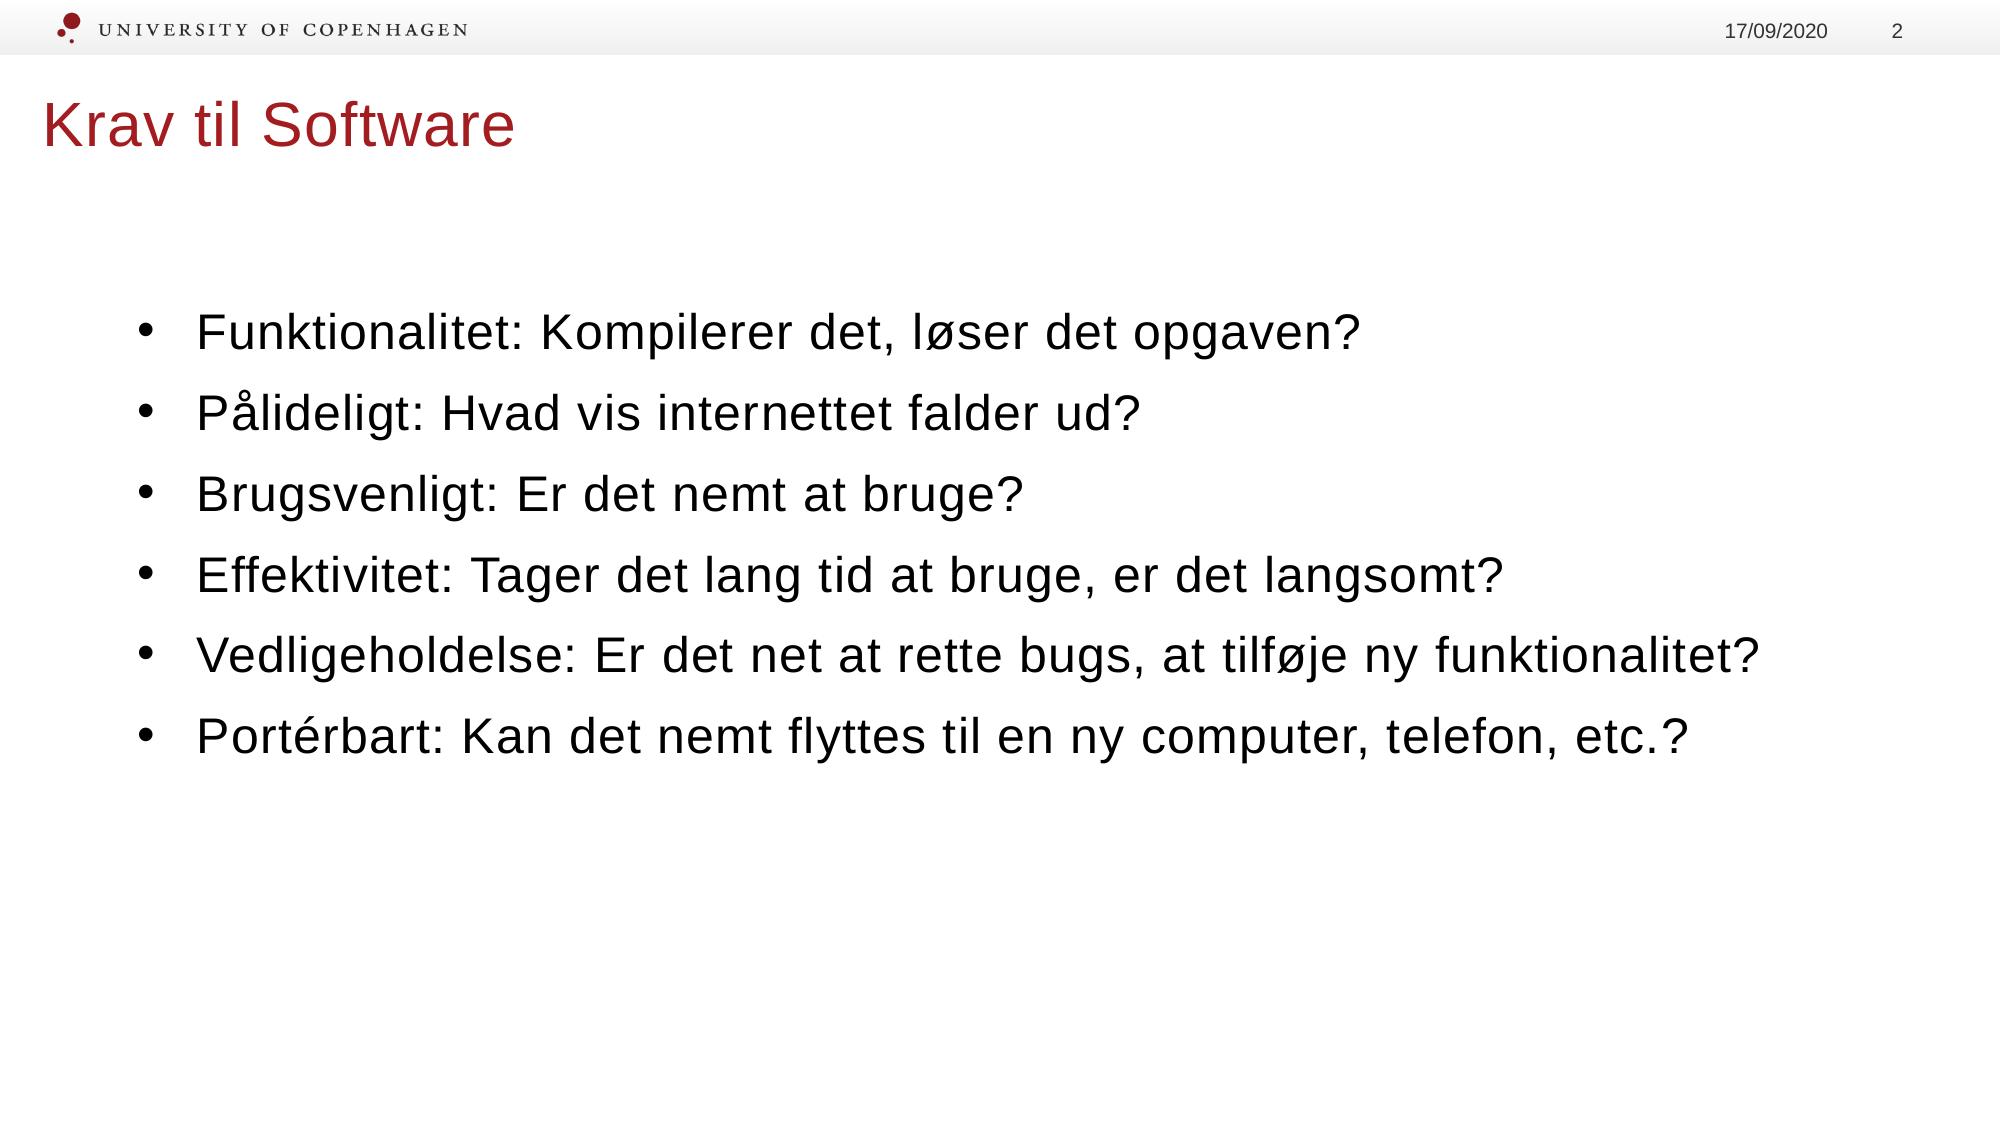

17/09/2020
2
Krav til Software
Funktionalitet: Kompilerer det, løser det opgaven?
Pålideligt: Hvad vis internettet falder ud?
Brugsvenligt: Er det nemt at bruge?
Effektivitet: Tager det lang tid at bruge, er det langsomt?
Vedligeholdelse: Er det net at rette bugs, at tilføje ny funktionalitet?
Portérbart: Kan det nemt flyttes til en ny computer, telefon, etc.?